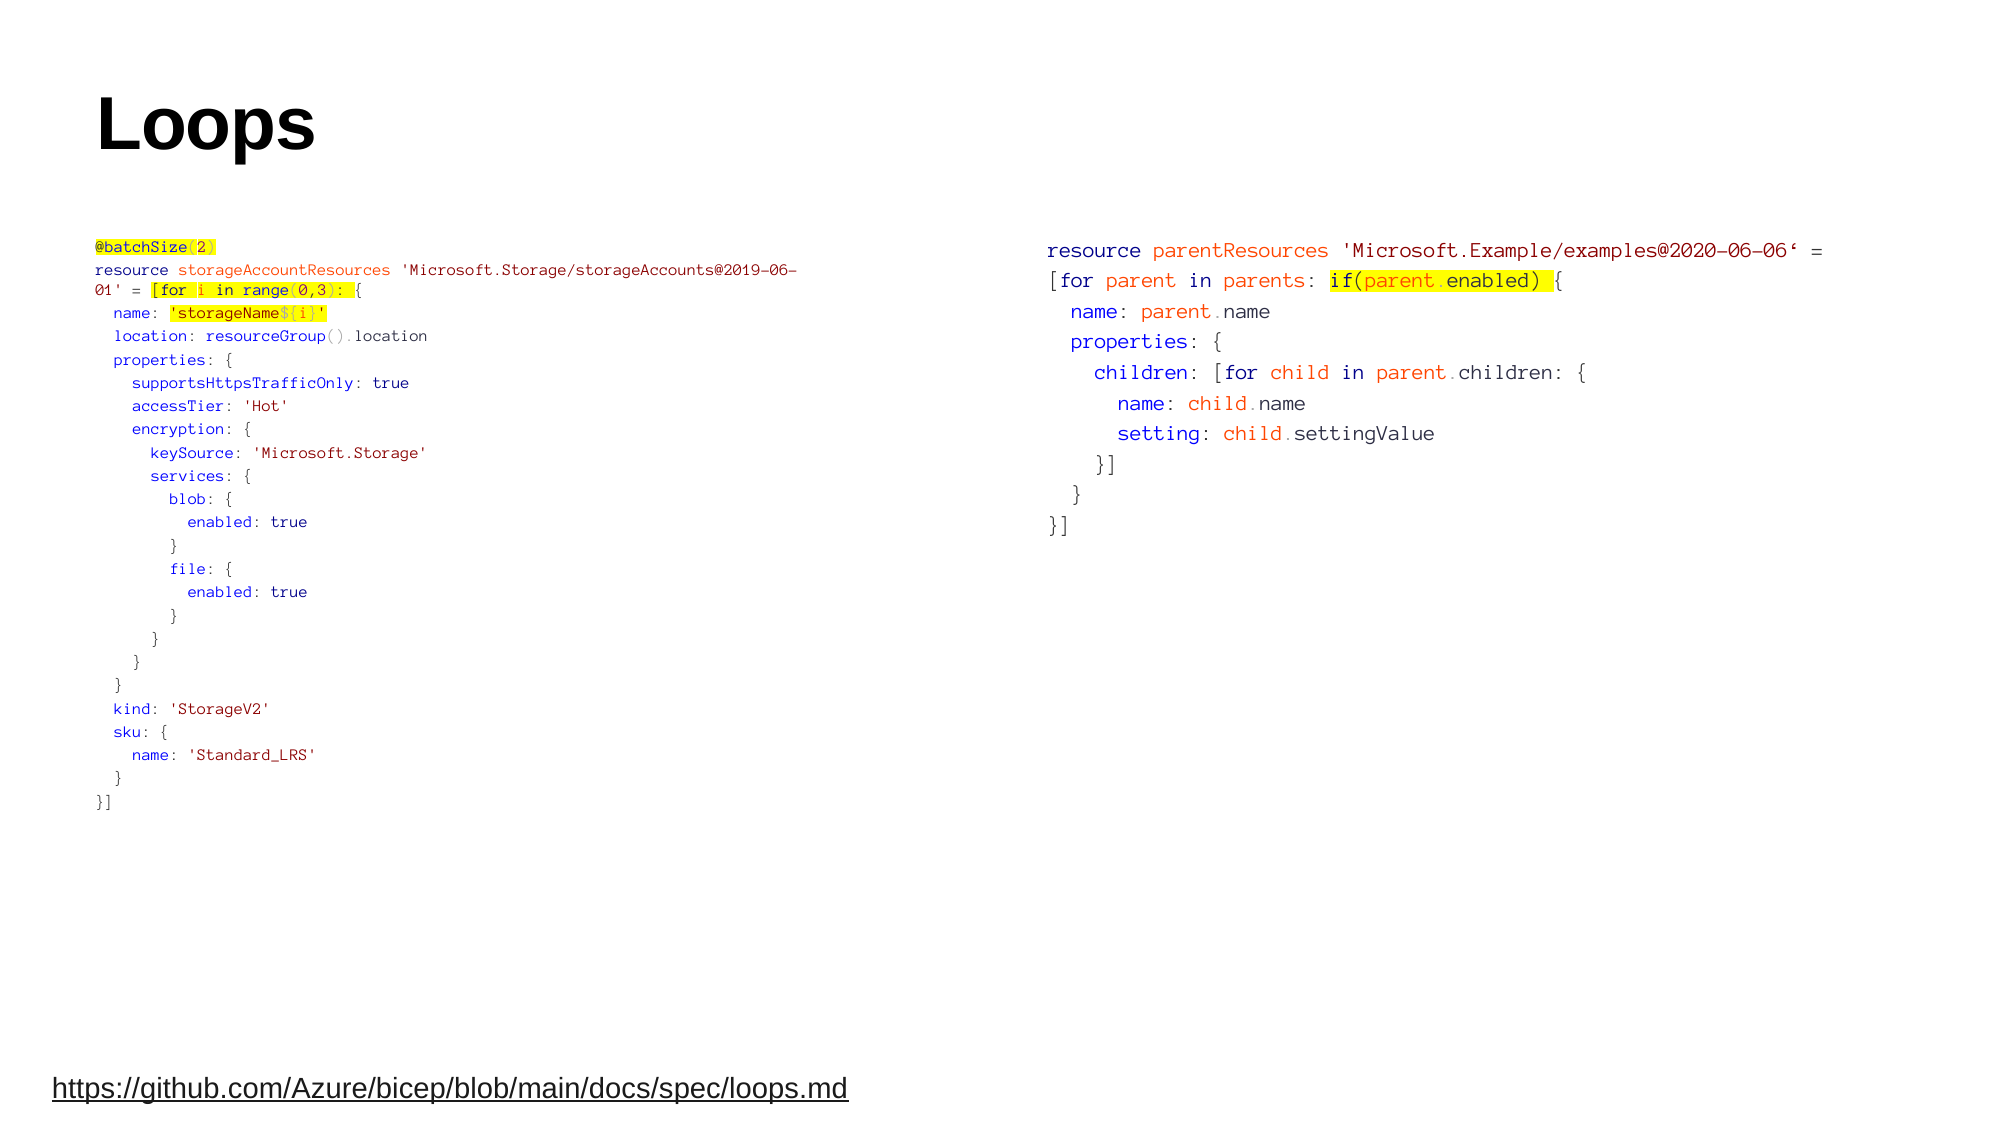

# Loops
@batchSize(2)
resource storageAccountResources 'Microsoft.Storage/storageAccounts@2019-06-01' = [for i in range(0,3): {
  name: 'storageName${i}'
  location: resourceGroup().location
  properties: {
    supportsHttpsTrafficOnly: true
    accessTier: 'Hot'
    encryption: {
      keySource: 'Microsoft.Storage'
      services: {
        blob: {
          enabled: true
        }
        file: {
          enabled: true
        }
      }
    }
  }
  kind: 'StorageV2'
  sku: {
    name: 'Standard_LRS'
  }
}]
resource parentResources 'Microsoft.Example/examples@2020-06-06‘ =
[for parent in parents: if(parent.enabled) {
  name: parent.name
  properties: {
    children: [for child in parent.children: {
      name: child.name
      setting: child.settingValue
    }]
  }
}]

https://github.com/Azure/bicep/blob/main/docs/spec/loops.md